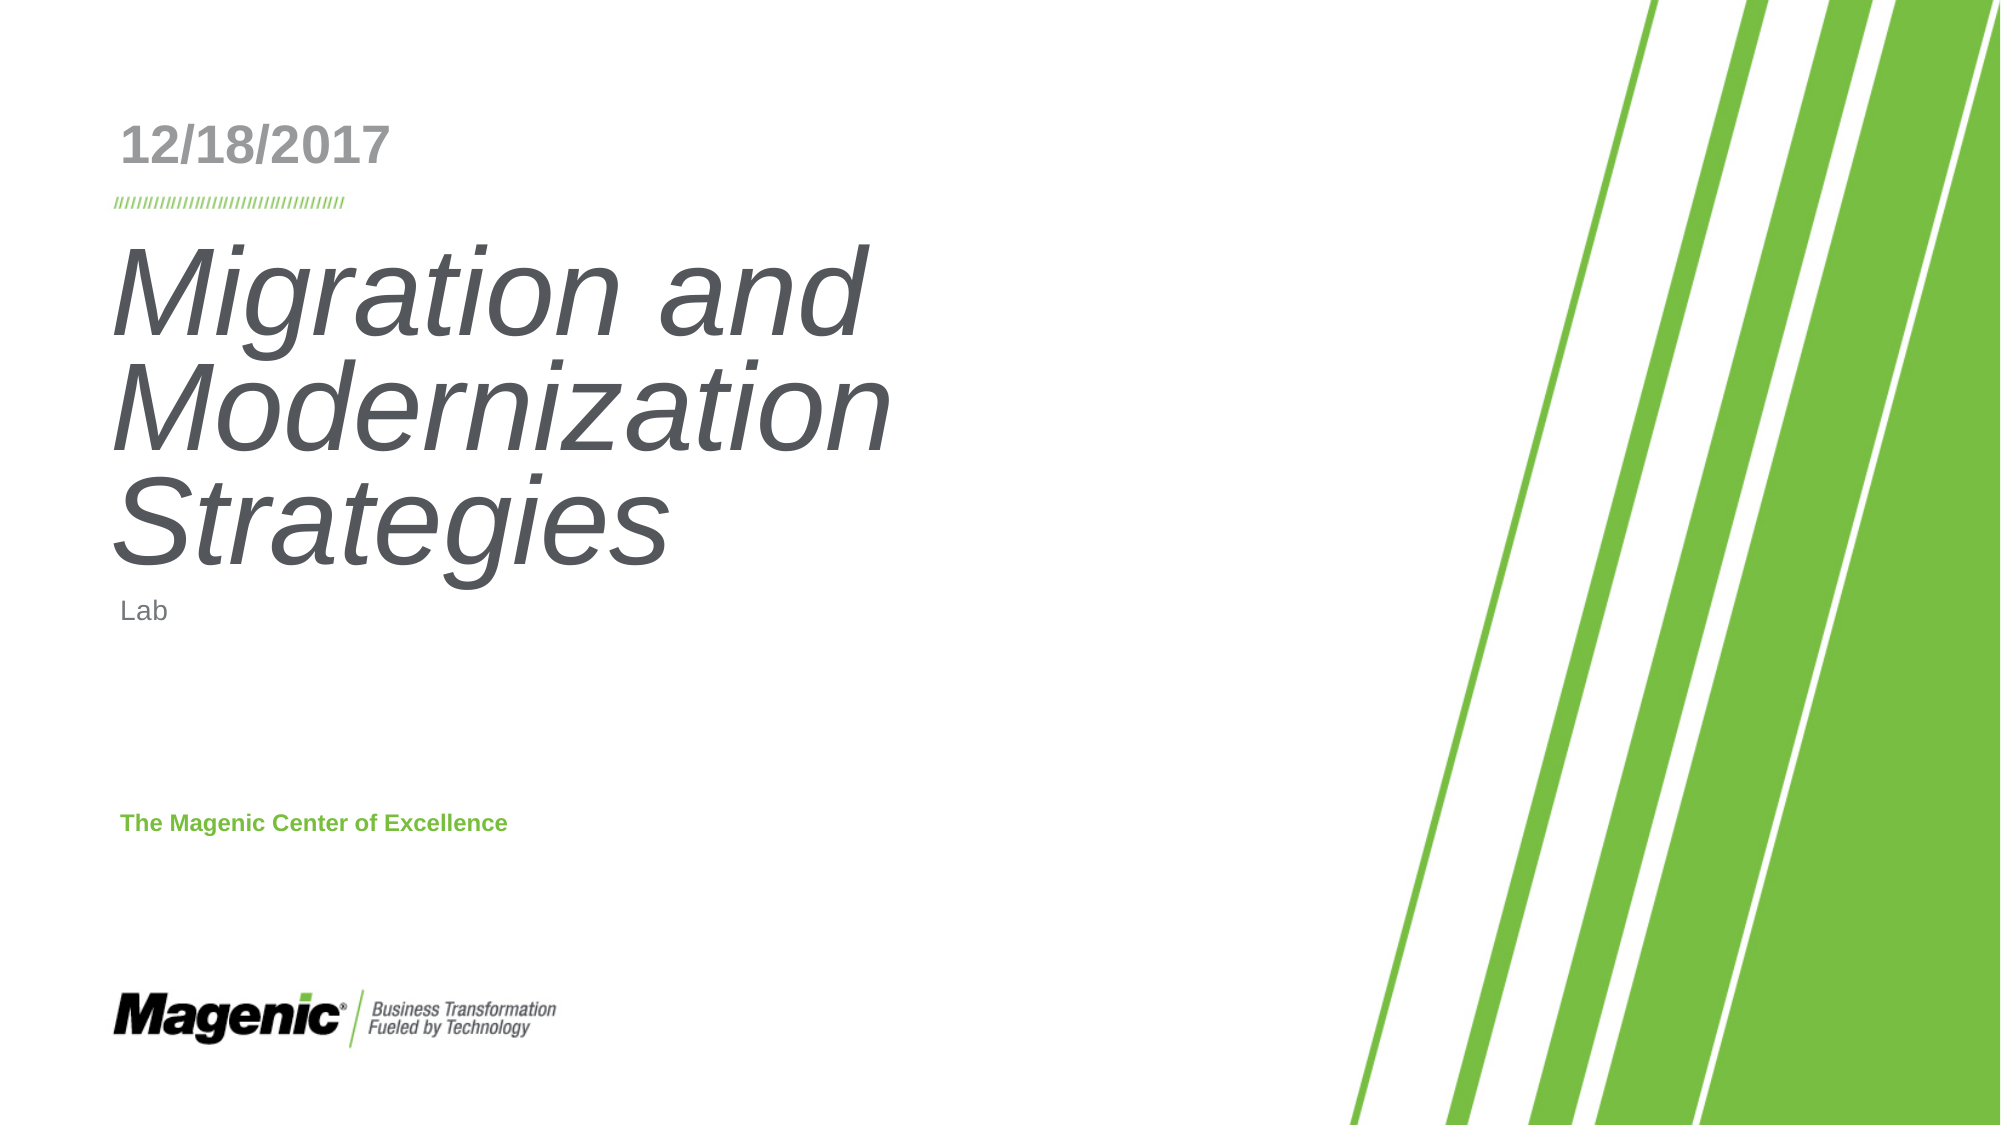

12/18/2017
# Migration and Modernization Strategies
Lab
The Magenic Center of Excellence